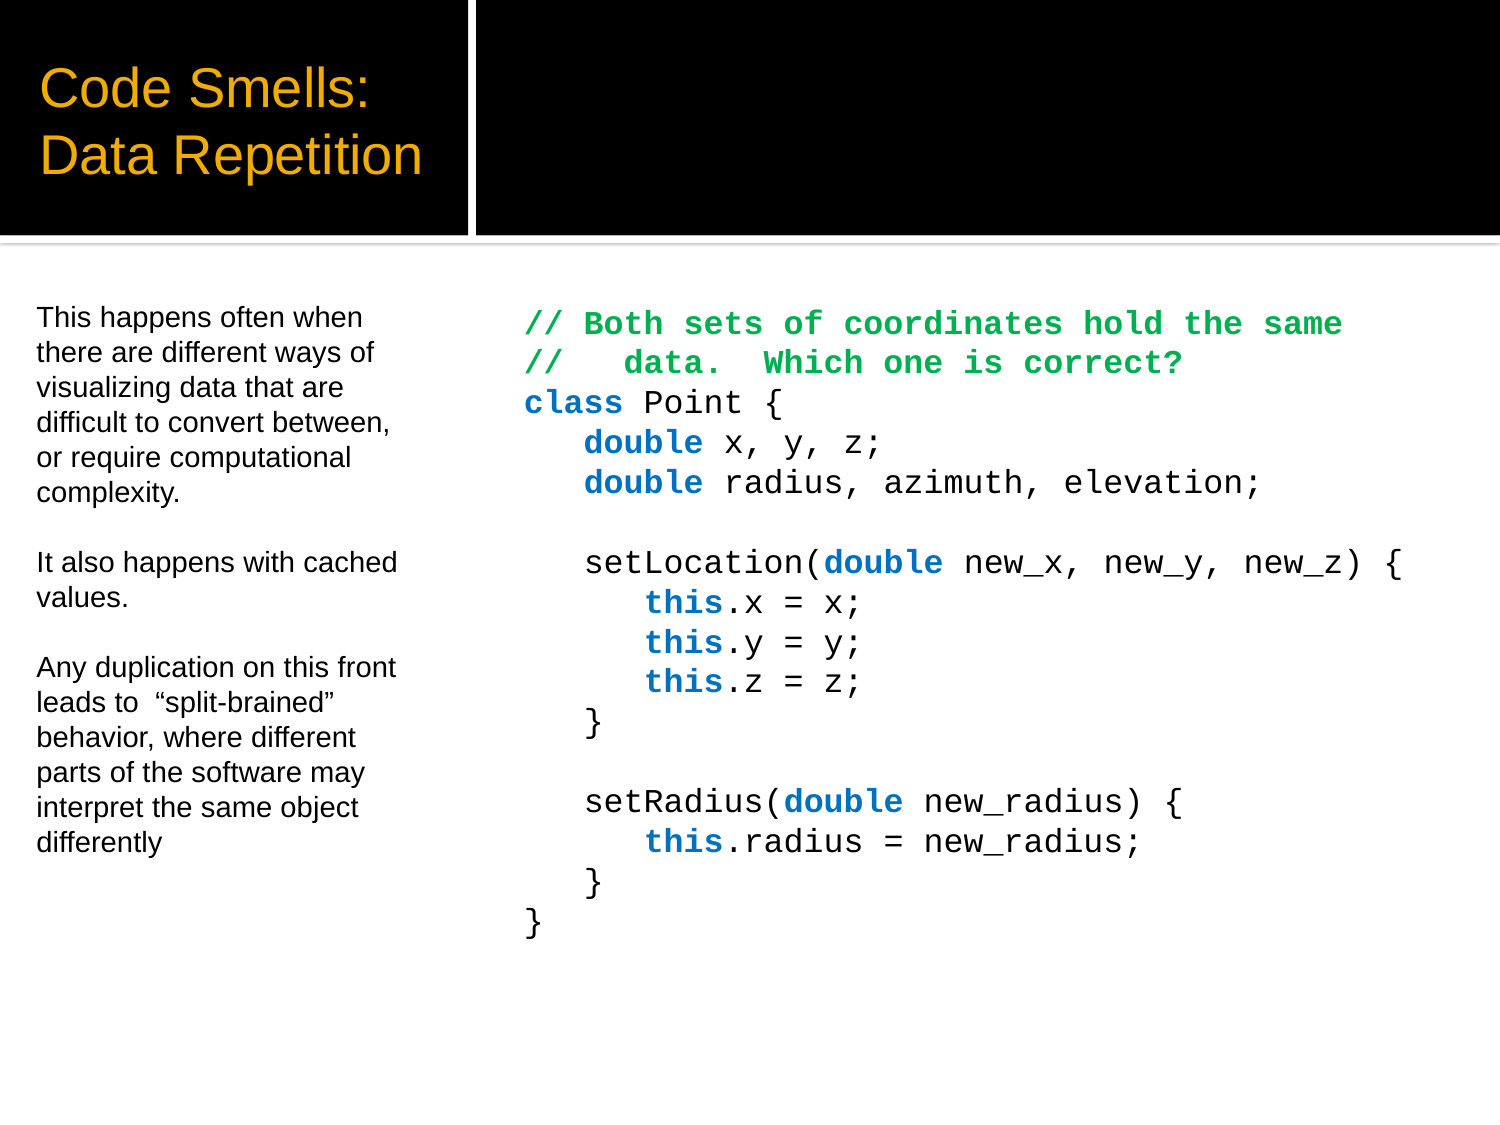

# Code Smells: Data Repetition
This happens often when there are different ways of visualizing data that are difficult to convert between, or require computational complexity.
It also happens with cached values.
Any duplication on this front leads to  “split-brained” behavior, where different parts of the software may interpret the same object differently
// Both sets of coordinates hold the same
//   data.  Which one is correct?
class Point {
   double x, y, z;
   double radius, azimuth, elevation;

   setLocation(double new_x, new_y, new_z) {
      this.x = x;
      this.y = y;
      this.z = z;
   }

   setRadius(double new_radius) {
      this.radius = new_radius;
   }
}